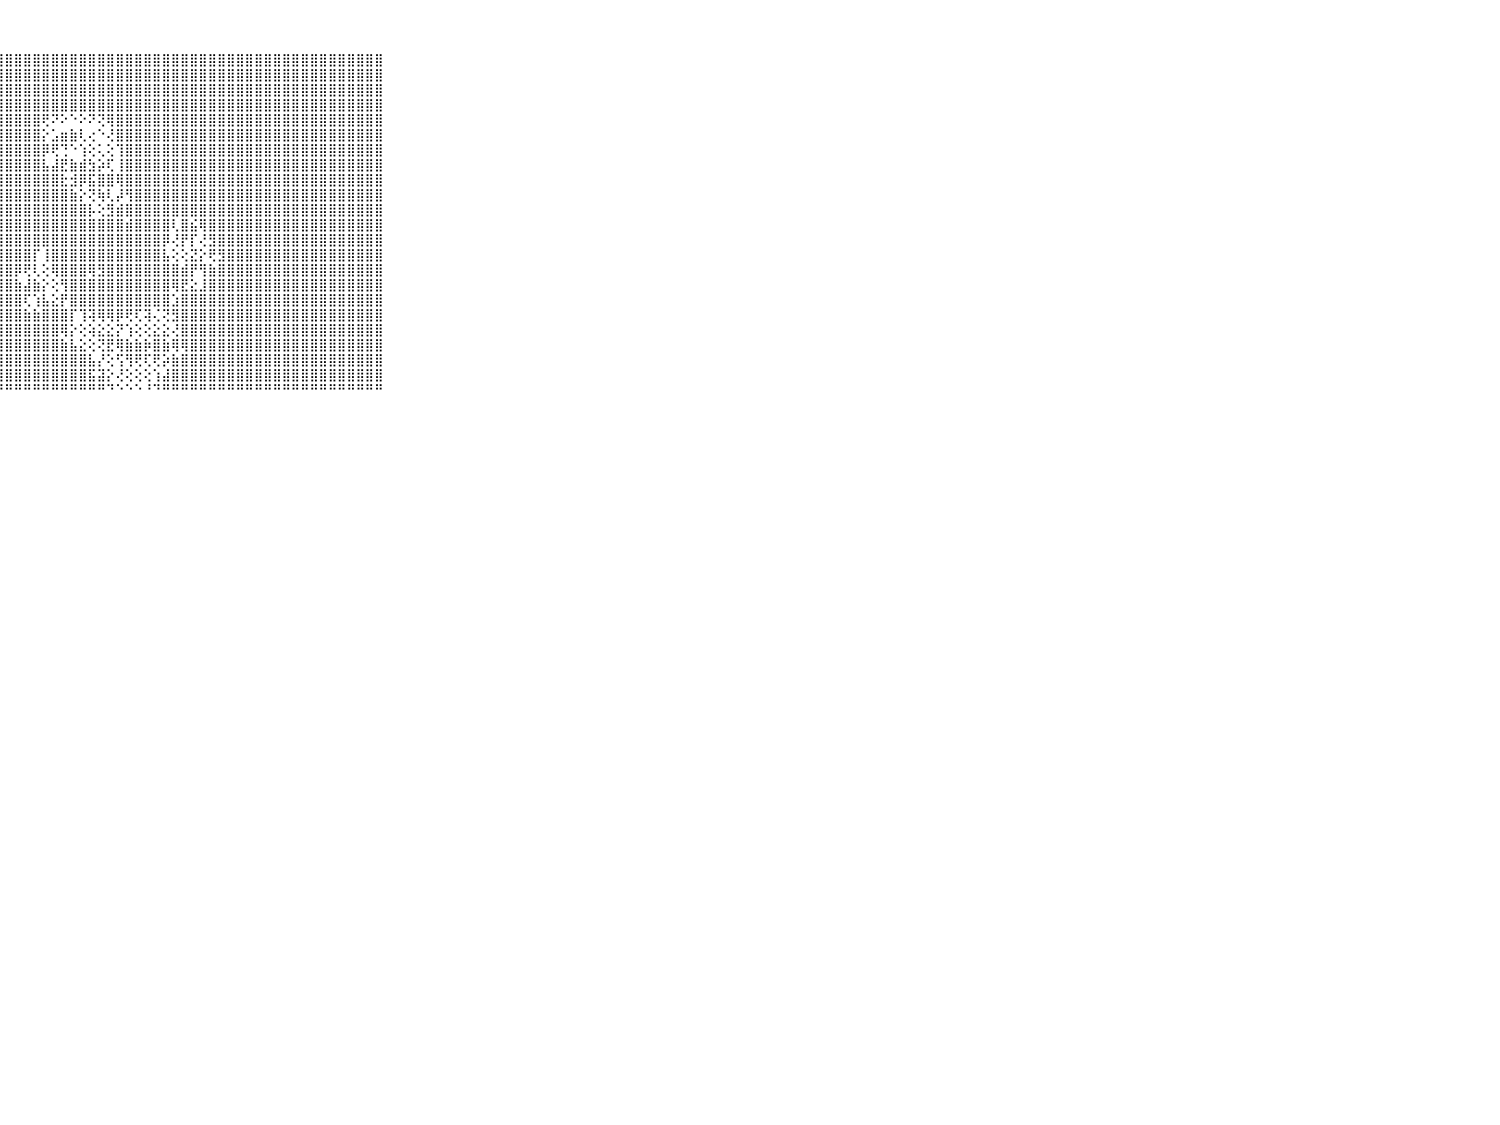

⠀⠀⠀⠀⠀⠀⠀⠀⠀⠀⠀⣿⣿⢕⢕⣿⣿⣿⣿⣿⣿⣿⣿⣿⣿⣿⣿⣿⣿⣿⣿⣿⣿⣿⣿⣿⣿⣿⣿⣿⣿⣿⣿⣿⣿⣿⣿⣿⣿⣿⣿⣿⣿⣿⣿⣿⣿⣿⣿⣿⣿⣿⣿⣿⣿⣿⣿⣿⣿⠀⠀⠀⠀⠀⠀⠀⠀⠀⠀⠀⠀
⠀⠀⠀⠀⠀⠀⠀⠀⠀⠀⠀⣿⣿⢕⢕⣿⣿⣿⣿⣿⣿⣿⣿⣿⣿⣿⣿⣿⣿⣿⣿⣿⣿⣿⣿⣿⣿⣿⣿⣿⣿⣿⣿⣿⣿⣿⣿⣿⣿⣿⣿⣿⣿⣿⣿⣿⣿⣿⣿⣿⣿⣿⣿⣿⣿⣿⣿⣿⣿⠀⠀⠀⠀⠀⠀⠀⠀⠀⠀⠀⠀
⠀⠀⠀⠀⠀⠀⠀⠀⠀⠀⠀⣿⣿⢕⢕⣿⣿⣿⣿⣿⣿⣿⣿⣿⣿⣿⣿⣿⣿⣿⣿⣿⣿⣿⣿⣿⣿⣿⣿⣿⣿⣿⣿⣿⣿⣿⣿⣿⣿⣿⣿⣿⣿⣿⣿⣿⣿⣿⣿⣿⣿⣿⣿⣿⣿⣿⣿⣿⣿⠀⠀⠀⠀⠀⠀⠀⠀⠀⠀⠀⠀
⠀⠀⠀⠀⠀⠀⠀⠀⠀⠀⠀⣿⣿⢕⢕⣿⣿⣿⣿⣿⣿⣿⣿⣿⣿⣿⣿⣿⣿⣿⣿⣿⣿⣿⣿⣿⣿⣿⣿⣿⣿⣿⣿⣿⣿⣿⣿⣿⣿⣿⣿⣿⣿⣿⣿⣿⣿⣿⣿⣿⣿⣿⣿⣿⣿⣿⣿⣿⣿⠀⠀⠀⠀⠀⠀⠀⠀⠀⠀⠀⠀
⠀⠀⠀⠀⠀⠀⠀⠀⠀⠀⠀⣿⣿⢕⢕⢿⣿⣿⣿⣿⣿⣿⣿⣿⣿⣿⣿⣿⣿⣿⣿⣿⢟⠝⠕⠑⠕⠝⢝⢿⣿⣿⣿⣿⣿⣿⣿⣿⣿⣿⣿⣿⣿⣿⣿⣿⣿⣿⣿⣿⣿⣿⣿⣿⣿⣿⣿⣿⣿⠀⠀⠀⠀⠀⠀⠀⠀⠀⠀⠀⠀
⠀⠀⠀⠀⠀⠀⠀⠀⠀⠀⠀⣿⣿⢕⢕⢹⣿⣿⣿⣿⣿⣿⣿⣿⣿⣿⣿⣿⣿⣿⣿⣿⡕⣡⣶⣷⢇⢔⠑⢜⣿⣿⣿⣿⣿⣿⣿⣿⣿⣿⣿⣿⣿⣿⣿⣿⣿⣿⣿⣿⣿⣿⣿⣿⣿⣿⣿⣿⣿⠀⠀⠀⠀⠀⠀⠀⠀⠀⠀⠀⠀
⠀⠀⠀⠀⠀⠀⠀⠀⠀⠀⠀⣿⣿⡇⢕⢸⣿⣿⣿⣿⣿⣿⣿⣿⣿⣿⣿⣿⣿⣿⣿⣿⡿⢟⢙⠑⢱⢕⢅⢕⢹⣿⣿⣿⣿⣿⣿⣿⣿⣿⣿⣿⣿⣿⣿⣿⣿⣿⣿⣿⣿⣿⣿⣿⣿⣿⣿⣿⣿⠀⠀⠀⠀⠀⠀⠀⠀⠀⠀⠀⠀
⠀⠀⠀⠀⠀⠀⠀⠀⠀⠀⠀⣿⣿⡇⢕⢸⣿⣿⣿⣿⣿⣿⣿⣿⣿⣿⣿⣿⣿⣿⣿⣿⣧⣼⣟⣷⣾⣳⡵⢏⢸⣿⣿⣿⣿⣿⣿⣿⣿⣿⣿⣿⣿⣿⣿⣿⣿⣿⣿⣿⣿⣿⣿⣿⣿⣿⣿⣿⣿⠀⠀⠀⠀⠀⠀⠀⠀⠀⠀⠀⠀
⠀⠀⠀⠀⠀⠀⠀⠀⠀⠀⠀⣿⣿⡇⢕⢸⣿⣿⣿⣿⣿⣿⣿⣿⣿⣿⣿⣿⣿⣿⣿⣿⣿⣿⣗⣺⡿⣯⣿⣿⢿⣿⣿⣿⣿⣿⣿⣿⣿⣿⣿⣿⣿⣿⣿⣿⣿⣿⣿⣿⣿⣿⣿⣿⣿⣿⣿⣿⣿⠀⠀⠀⠀⠀⠀⠀⠀⠀⠀⠀⠀
⠀⠀⠀⠀⠀⠀⠀⠀⠀⠀⠀⣿⣿⡇⢕⢸⣿⣿⣿⣿⣿⣿⣿⣿⣿⣿⣿⣿⣿⣿⣿⣿⣿⣿⣿⣷⡕⢝⢷⢇⡼⢻⣿⣿⣿⣿⣿⣿⣿⣿⣿⣿⣿⣿⣿⣿⣿⣿⣿⣿⣿⣿⣿⣿⣿⣿⣿⣿⣿⠀⠀⠀⠀⠀⠀⠀⠀⠀⠀⠀⠀
⠀⠀⠀⠀⠀⠀⠀⠀⠀⠀⠀⣿⣿⡇⢕⢸⣿⣿⣿⣿⣿⣿⣿⣿⣿⣿⣿⣿⣿⣿⣿⣿⣿⣿⣿⣿⣿⡧⢕⣻⣾⣿⣿⣿⣿⣿⣿⣿⣿⣿⣿⣿⣿⣿⣿⣿⣿⣿⣿⣿⣿⣿⣿⣿⣿⣿⣿⣿⣿⠀⠀⠀⠀⠀⠀⠀⠀⠀⠀⠀⠀
⠀⠀⠀⠀⠀⠀⠀⠀⠀⠀⠀⣿⣿⡇⢕⢸⣿⣿⣿⣿⣿⣿⣿⣿⣿⣿⣿⣿⣿⣿⣿⣿⣿⣿⣿⣿⣿⣿⣿⣿⣿⣾⣿⣿⣿⣿⢇⣿⣮⢿⣿⣿⣿⣿⣿⣿⣿⣿⣿⣿⣿⣿⣿⣿⣿⣿⣿⣿⣿⠀⠀⠀⠀⠀⠀⠀⠀⠀⠀⠀⠀
⠀⠀⠀⠀⠀⠀⠀⠀⠀⠀⠀⣿⣿⡇⢕⢕⣿⣿⣿⣿⣿⣿⣿⣿⣿⣿⣿⣿⣿⣿⣿⣿⣿⣿⣿⣿⣿⣿⣿⣿⣿⣿⣿⣿⣿⡿⢜⡟⡏⢜⣻⣿⣿⣿⣿⣿⣿⣿⣿⣿⣿⣿⣿⣿⣿⣿⣿⣿⣿⠀⠀⠀⠀⠀⠀⠀⠀⠀⠀⠀⠀
⠀⠀⠀⠀⠀⠀⠀⠀⠀⠀⠀⣿⣿⡇⢕⢕⣿⣿⣿⣿⣿⣿⣿⣿⣿⣿⣿⣿⣿⣿⣿⡏⢸⣿⣿⣿⣿⣿⣿⣿⣿⣿⣿⣿⣿⣧⢕⢕⣝⡕⢟⣻⣿⣿⣿⣿⣿⣿⣿⣿⣿⣿⣿⣿⣿⣿⣿⣿⣿⠀⠀⠀⠀⠀⠀⠀⠀⠀⠀⠀⠀
⠀⠀⠀⠀⠀⠀⠀⠀⠀⠀⠀⣿⣿⡇⢑⢱⣿⣿⣿⣿⣿⣿⣿⣿⣿⣿⣿⣿⣿⡿⢟⢇⢕⢿⣿⣿⣿⢿⣻⣿⣿⣿⣿⣿⣿⣿⣿⣾⡟⢻⣷⣿⣿⣿⣿⣿⣿⣿⣿⣿⣿⣿⣿⣿⣿⣿⣿⣿⣿⠀⠀⠀⠀⠀⠀⠀⠀⠀⠀⠀⠀
⠀⠀⠀⠀⠀⠀⠀⠀⠀⠀⠀⣿⣿⡇⢑⢕⣿⣿⣿⣿⣿⣿⣿⣿⣿⣿⣿⣿⣿⣷⣼⣷⡕⢕⢻⣿⣿⣿⣿⣿⣿⣿⣿⣿⣿⣿⢿⣟⣕⣸⣿⣿⣿⣿⣿⣿⣿⣿⣿⣿⣿⣿⣿⣿⣿⣿⣿⣿⣿⠀⠀⠀⠀⠀⠀⠀⠀⠀⠀⠀⠀
⠀⠀⠀⠀⠀⠀⠀⠀⠀⠀⠀⣿⣿⡗⢑⢕⣿⣿⣿⣿⣿⣿⣿⣿⣿⣿⣿⣿⣿⣿⢏⢱⣧⣕⡟⣿⣿⣿⣿⣿⣿⣿⣿⣿⣿⣿⣱⣿⣿⣿⣿⣿⣿⣿⣿⣿⣿⣿⣿⣿⣿⣿⣿⣿⣿⣿⣿⣿⣿⠀⠀⠀⠀⠀⠀⠀⠀⠀⠀⠀⠀
⠀⠀⠀⠀⠀⠀⠀⠀⠀⠀⠀⣿⣿⣿⢑⢕⣿⣿⣿⣿⣿⣿⣿⣿⣿⣿⣿⣿⣿⣿⣷⣷⣿⣿⣿⡏⢹⢽⢿⢿⡿⢟⢏⢽⢌⢝⣻⣿⣿⣿⣿⣿⣿⣿⣿⣿⣿⣿⣿⣿⣿⣿⣿⣿⣿⣿⣿⣿⣿⠀⠀⠀⠀⠀⠀⠀⠀⠀⠀⠀⠀
⠀⠀⠀⠀⠀⠀⠀⠀⠀⠀⠀⣿⣿⣿⠕⢕⣿⣿⣿⣿⣿⣿⣿⣿⣿⣿⣿⣿⣿⣿⣿⣿⣿⣿⢿⡕⢕⢵⣕⣕⡝⢱⢕⢕⣕⣕⢜⣿⣿⣿⣿⣿⣿⣿⣿⣿⣿⣿⣿⣿⣿⣿⣿⣿⣿⣿⣿⣿⣿⠀⠀⠀⠀⠀⠀⠀⠀⠀⠀⠀⠀
⠀⠀⠀⠀⠀⠀⠀⠀⠀⠀⠀⣿⣿⣿⠕⢕⣿⣿⣿⣿⣿⣿⣿⣿⣿⣿⣿⣿⣿⣿⣿⣿⣿⣿⣷⣧⣕⢕⢝⣟⢿⣷⣷⡷⣿⣷⢿⢿⣿⣿⣿⣿⣿⣿⣿⣿⣿⣿⣿⣿⣿⣿⣿⣿⣿⣿⣿⣿⣿⠀⠀⠀⠀⠀⠀⠀⠀⠀⠀⠀⠀
⠀⠀⠀⠀⠀⠀⠀⠀⠀⠀⠀⣿⣿⣿⠕⢕⣿⣿⣿⣿⣿⣿⣿⣿⣿⣿⣿⣿⣿⣿⣿⣿⣿⣿⣿⣿⣿⣧⡜⢕⢫⢻⢟⢏⢟⡵⣷⣿⣿⣿⣿⣿⣿⣿⣿⣿⣿⣿⣿⣿⣿⣿⣿⣿⣿⣿⣿⣿⣿⠀⠀⠀⠀⠀⠀⠀⠀⠀⠀⠀⠀
⠀⠀⠀⠀⠀⠀⠀⠀⠀⠀⠀⣿⣿⣿⠔⢕⣿⣿⣿⣿⣿⣿⣿⣿⣿⣿⣿⣿⣿⣿⣿⣿⣿⣿⣿⣿⣿⣯⣽⡕⢜⢕⢕⢕⢱⣼⣿⣿⣿⣿⣿⣿⣿⣿⣿⣿⣿⣿⣿⣿⣿⣿⣿⣿⣿⣿⣿⣿⣿⠀⠀⠀⠀⠀⠀⠀⠀⠀⠀⠀⠀
⠀⠀⠀⠀⠀⠀⠀⠀⠀⠀⠀⠛⠛⠛⠐⠑⠛⠛⠛⠛⠛⠛⠛⠛⠛⠛⠛⠛⠛⠛⠛⠛⠛⠛⠛⠛⠛⠛⠛⠙⠑⠑⠑⠘⠙⠛⠛⠛⠛⠛⠛⠛⠛⠛⠛⠛⠛⠛⠛⠛⠛⠛⠛⠛⠛⠛⠛⠛⠛⠀⠀⠀⠀⠀⠀⠀⠀⠀⠀⠀⠀